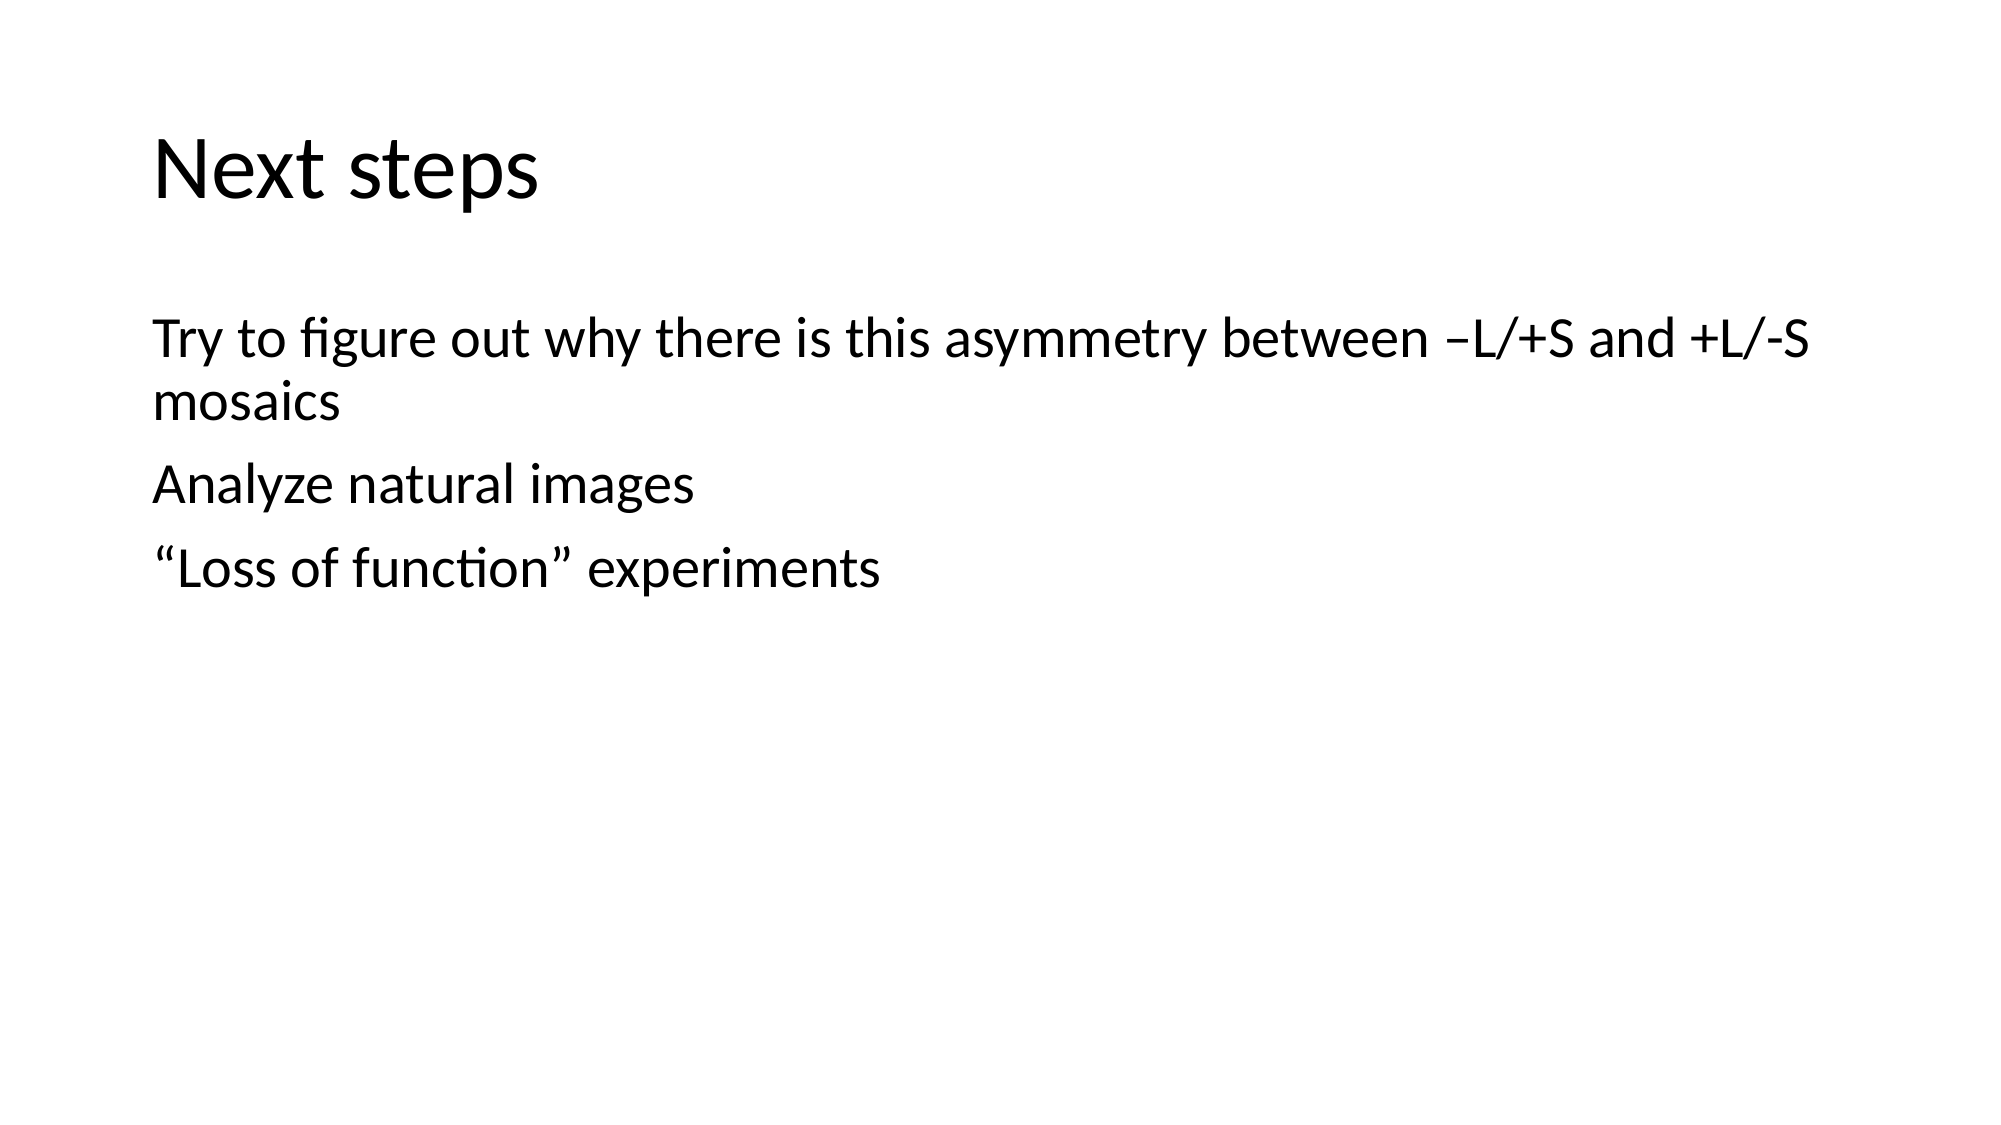

# Next steps
Try to figure out why there is this asymmetry between –L/+S and +L/-S mosaics
Analyze natural images
“Loss of function” experiments